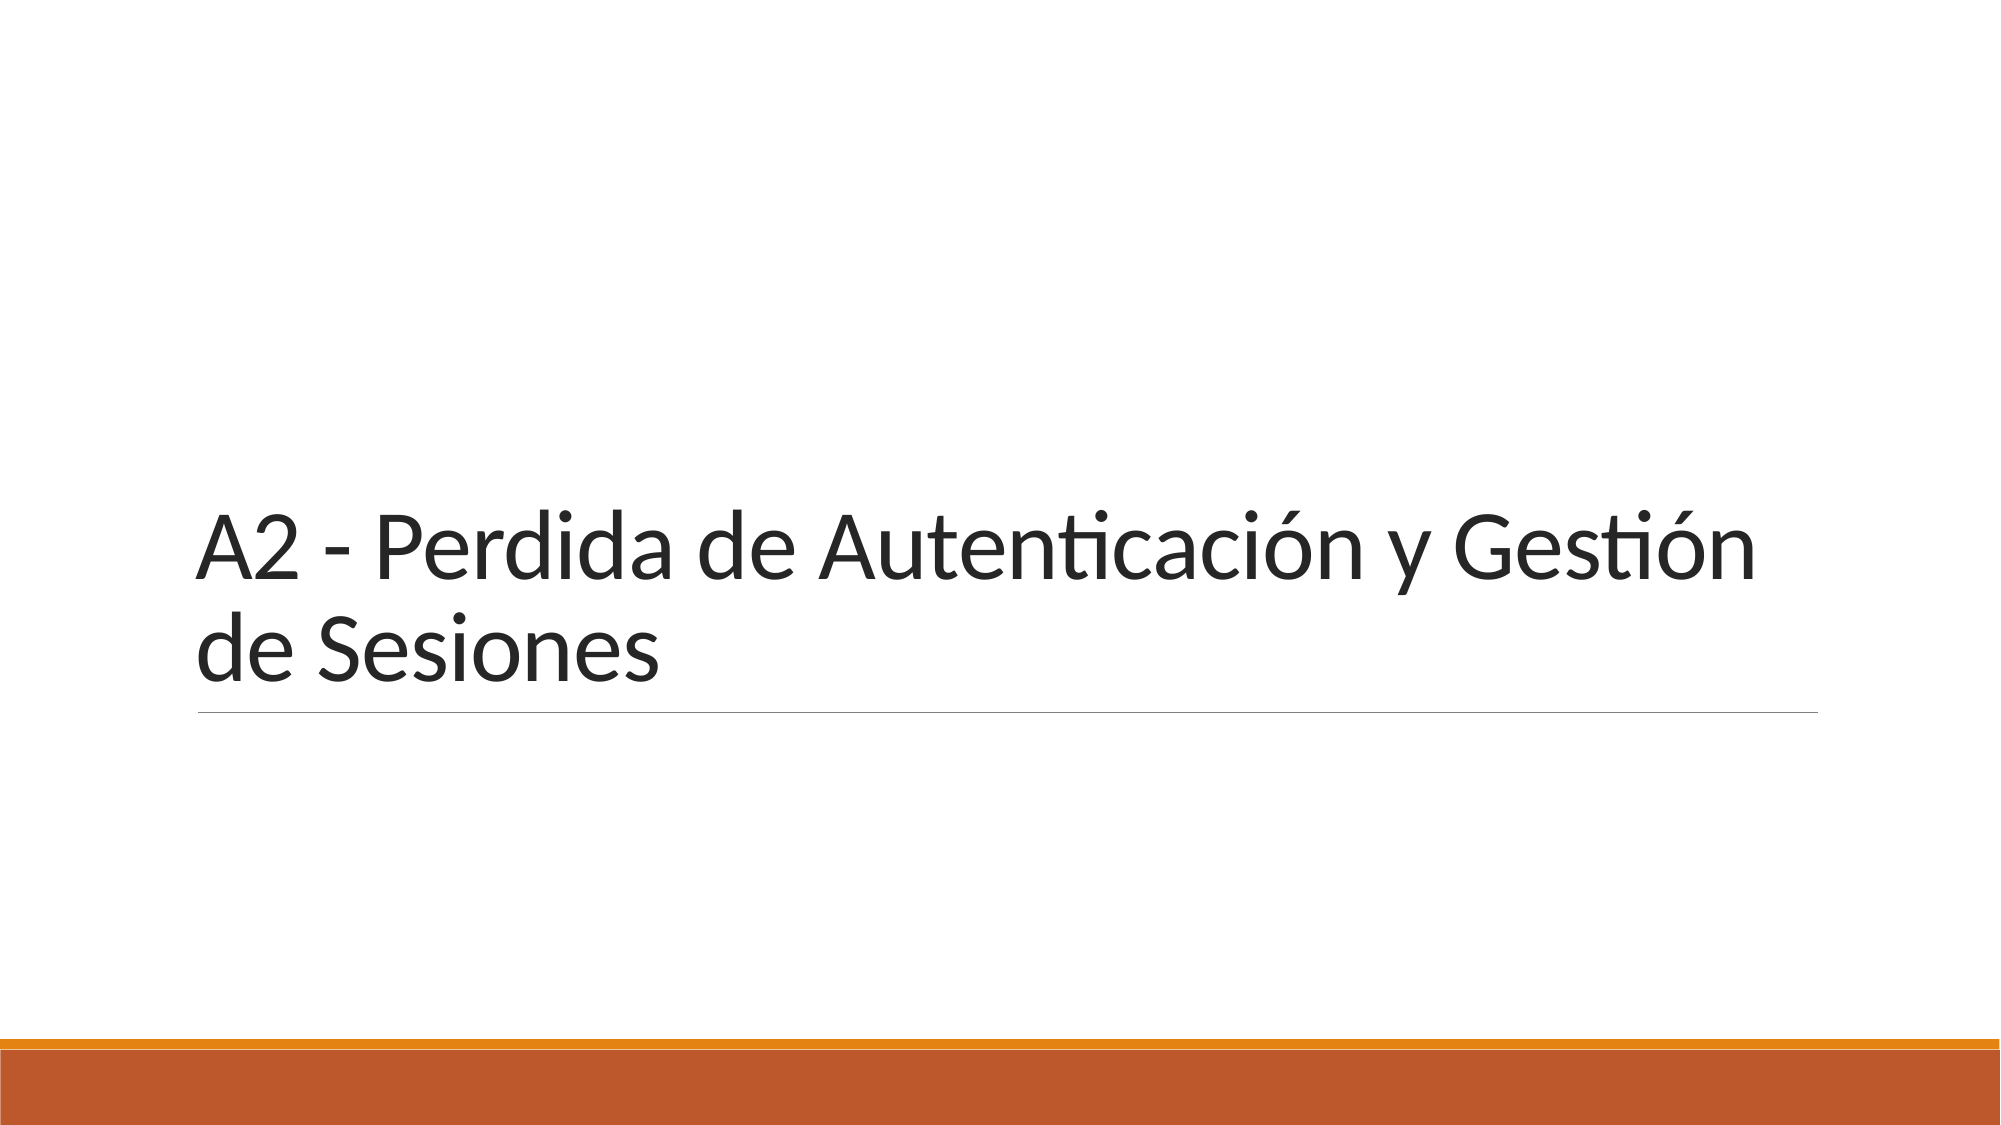

# A2 - Perdida de Autenticación y Gestión de Sesiones